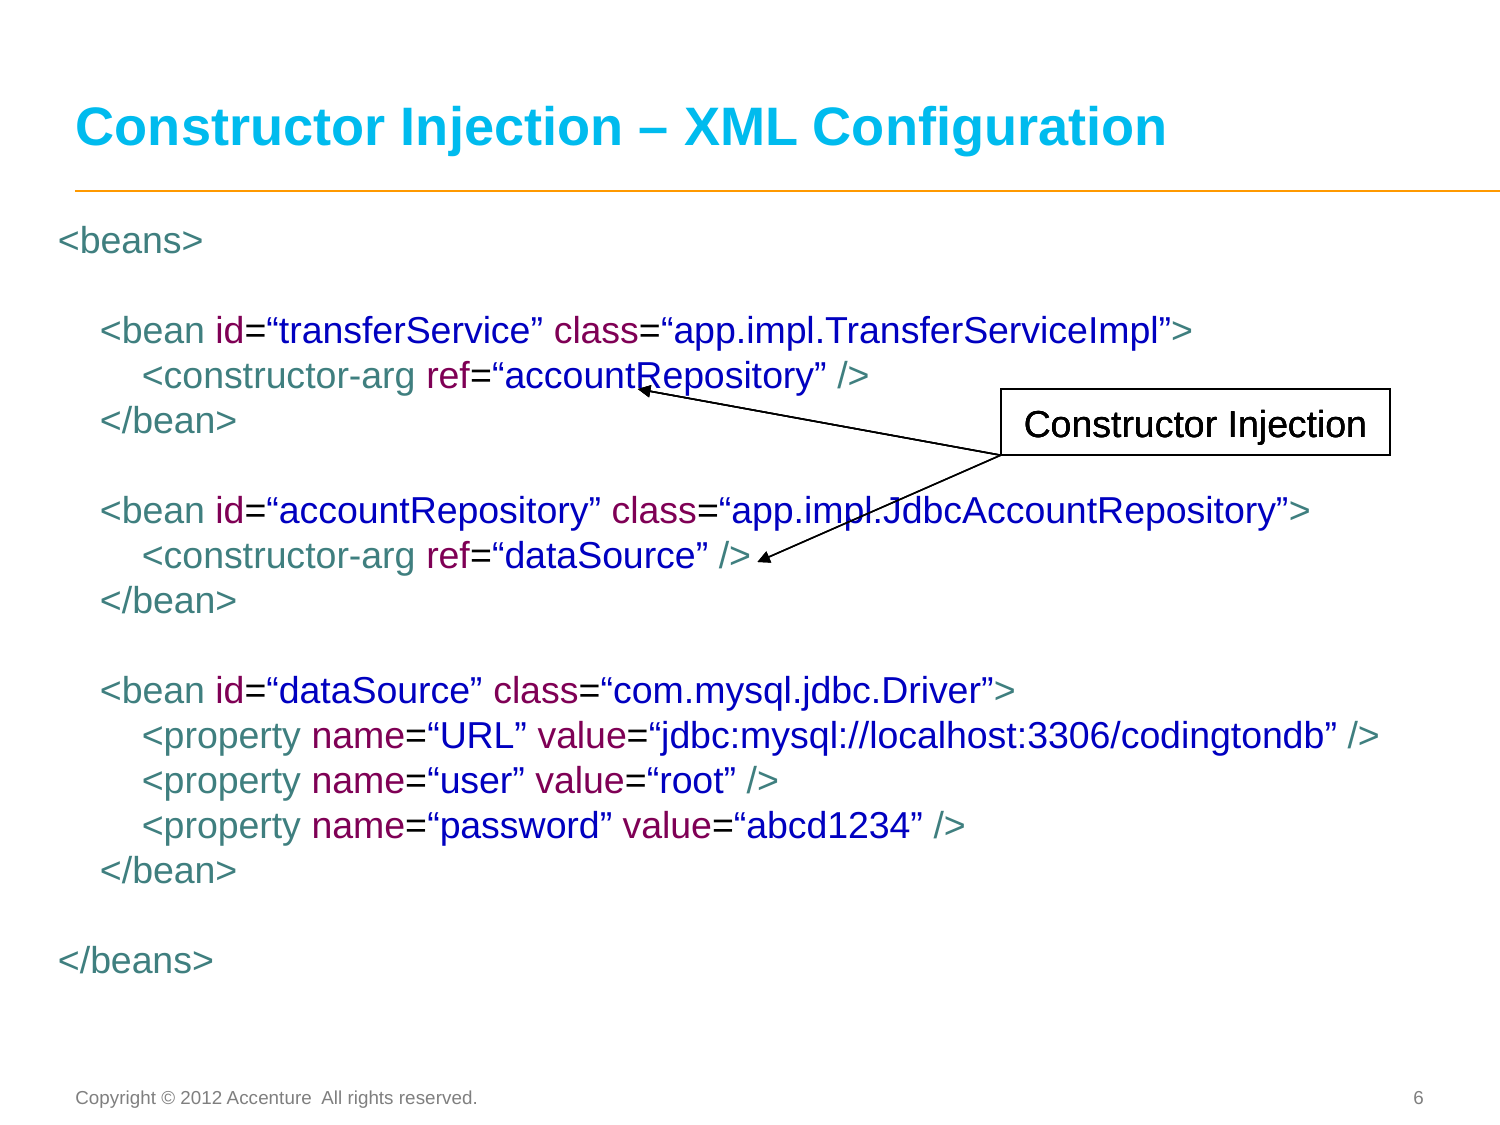

Constructor Injection – XML Configuration
<beans>

    <bean id=“transferService” class=“app.impl.TransferServiceImpl”>
        <constructor-arg ref=“accountRepository” />
    </bean>

    <bean id=“accountRepository” class=“app.impl.JdbcAccountRepository”>
        <constructor-arg ref=“dataSource” />
    </bean>

    <bean id=“dataSource” class=“com.mysql.jdbc.Driver”>
        <property name=“URL” value=“jdbc:mysql://localhost:3306/codingtondb” />
        <property name=“user” value=“root” />
        <property name=“password” value=“abcd1234” />
    </bean>

</beans>

Constructor Injection
Constructor Injection
Constructor Injection